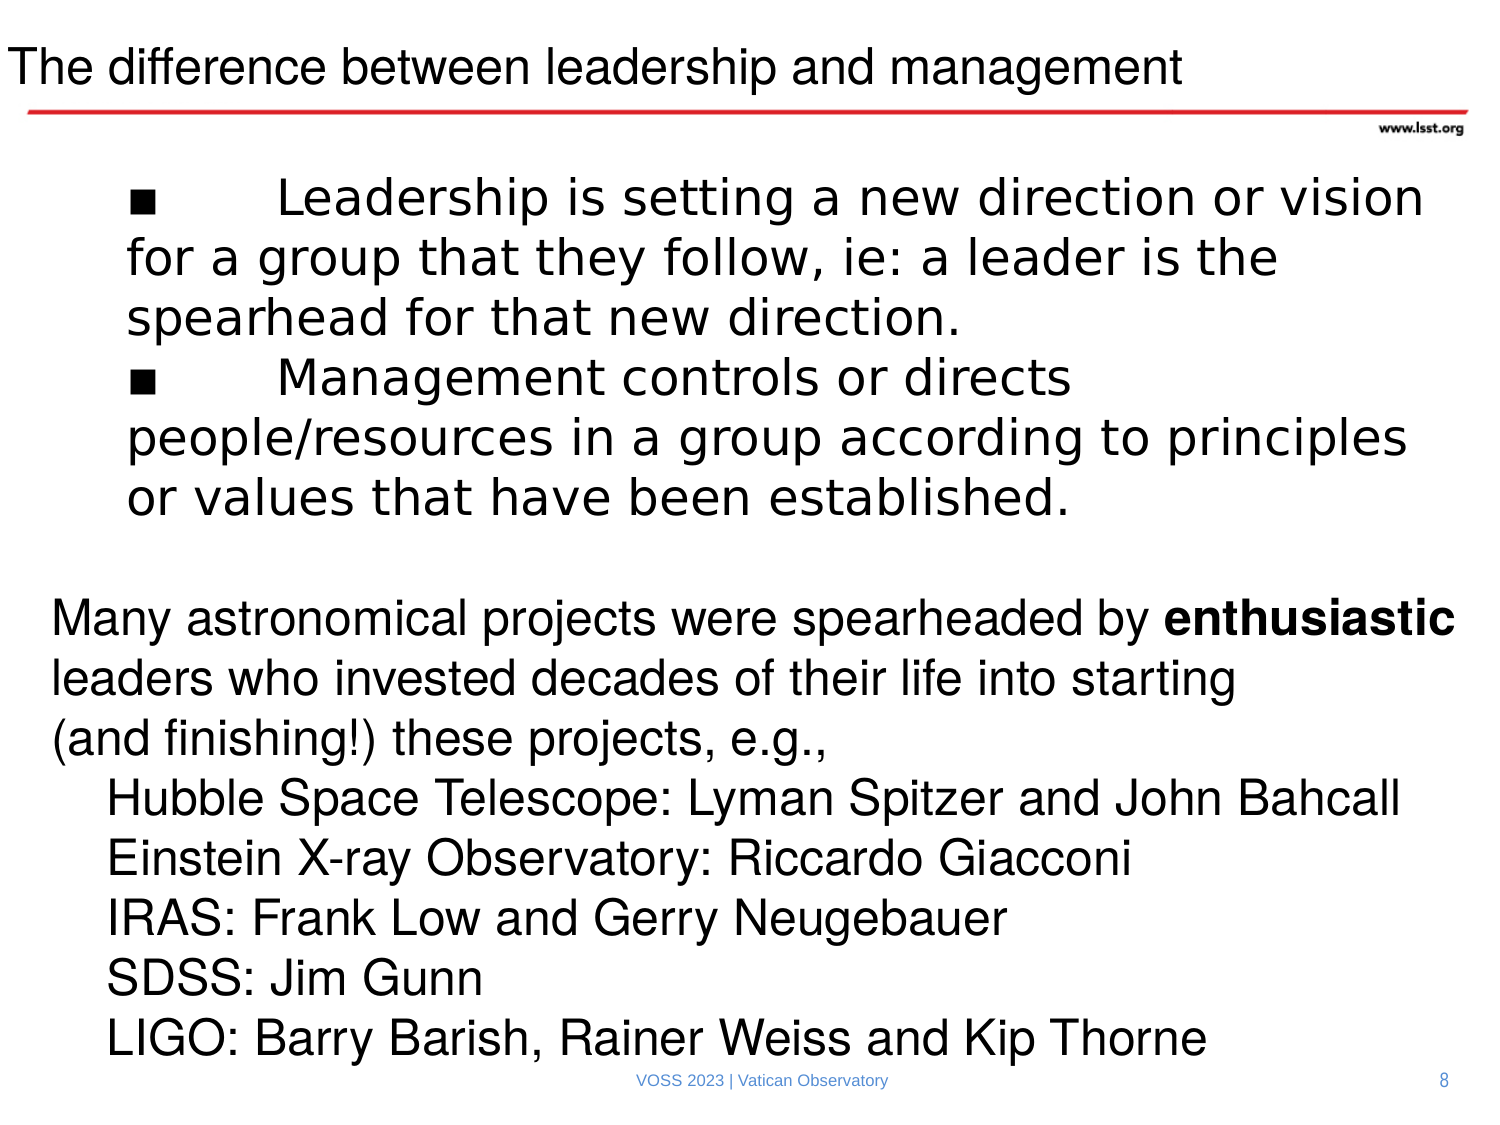

# The difference between leadership and management
	▪	Leadership is setting a new direction or vision for a group that they follow, ie: a leader is the spearhead for that new direction.
	▪	Management controls or directs people/resources in a group according to principles or values that have been established.

Many astronomical projects were spearheaded by enthusiastic leaders who invested decades of their life into starting (and finishing!) these projects, e.g.,
    Hubble Space Telescope: Lyman Spitzer and John Bahcall
    Einstein X-ray Observatory: Riccardo Giacconi
    IRAS: Frank Low and Gerry Neugebauer
    SDSS: Jim Gunn
    LIGO: Barry Barish, Rainer Weiss and Kip Thorne

8